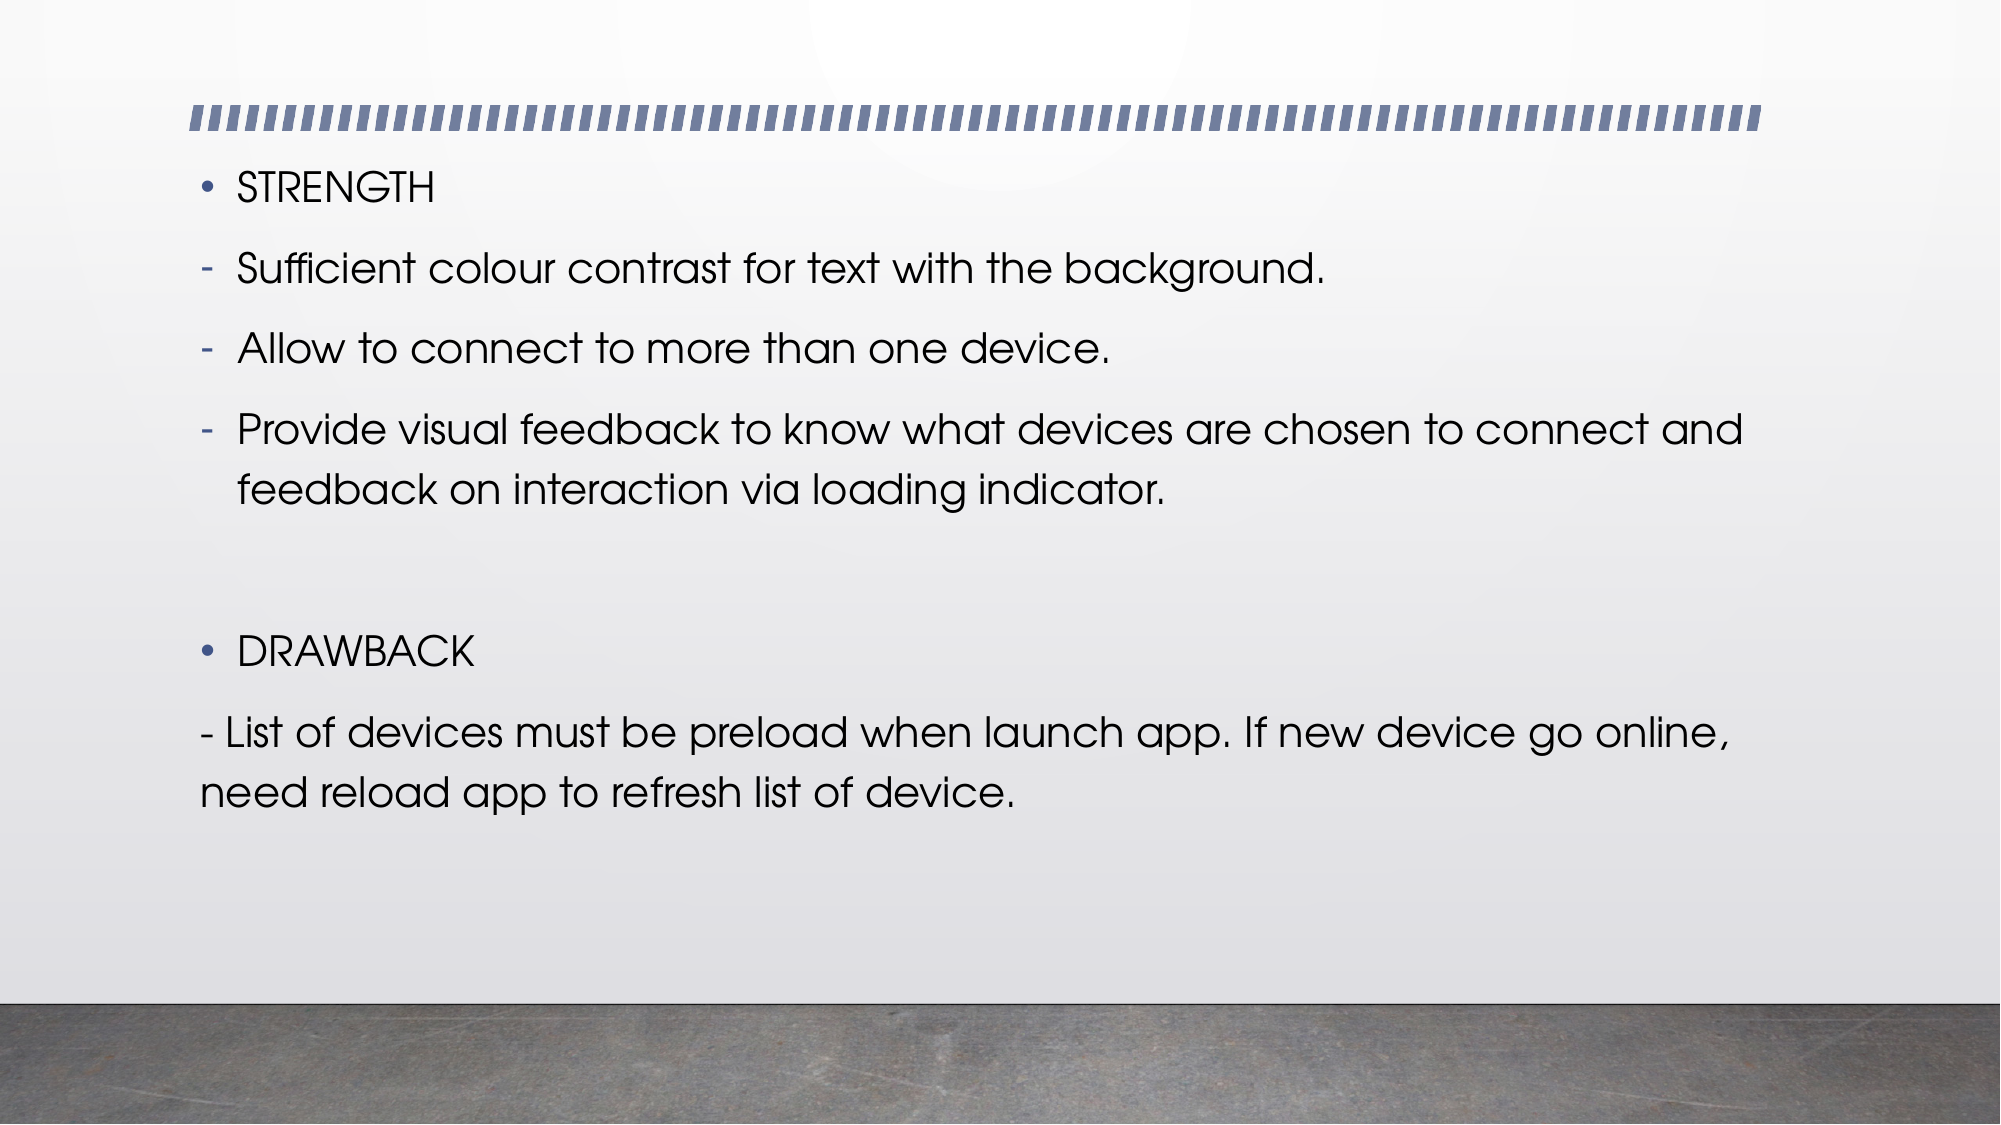

STRENGTH
Sufficient colour contrast for text with the background.
Allow to connect to more than one device.
Provide visual feedback to know what devices are chosen to connect and feedback on interaction via loading indicator.

DRAWBACK
- List of devices must be preload when launch app. If new device go online, need reload app to refresh list of device.